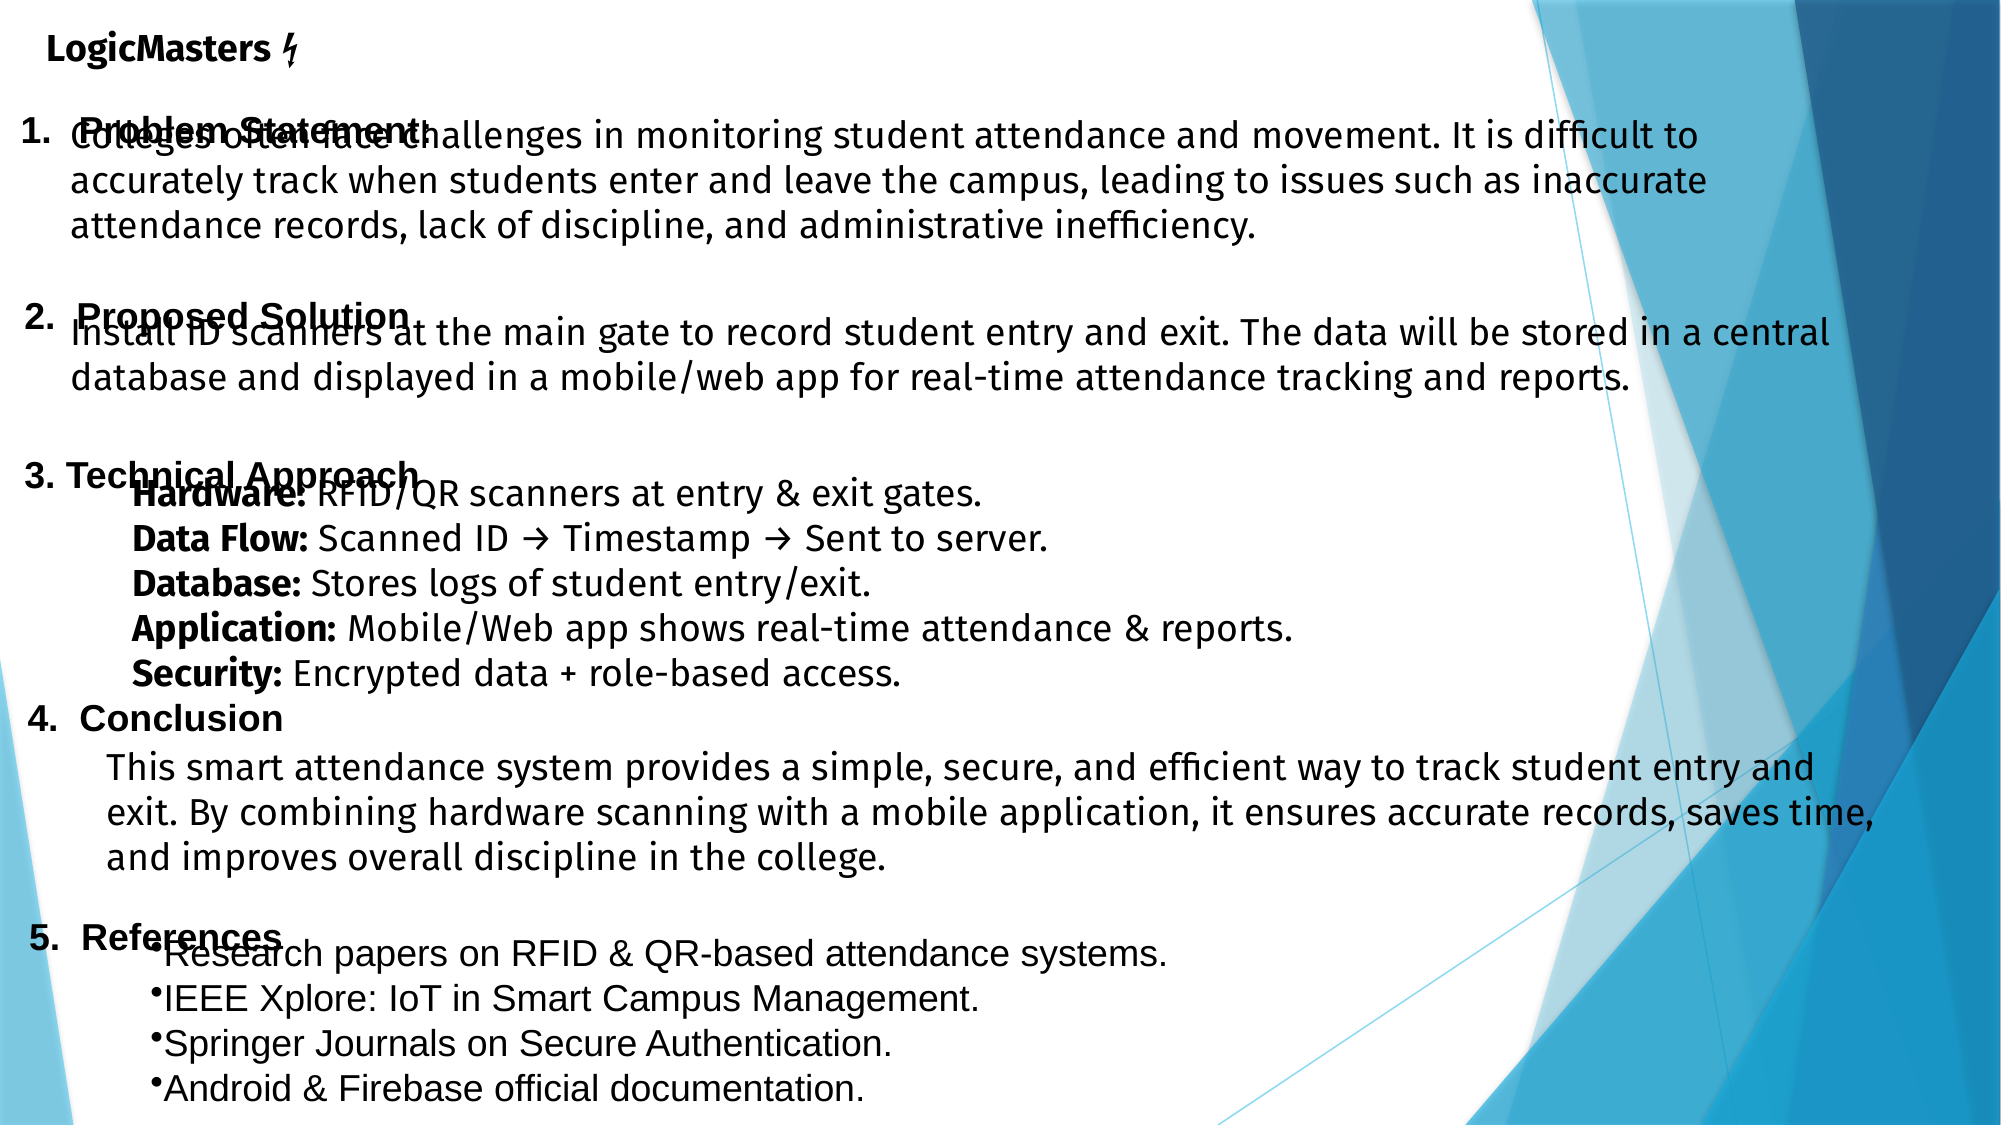

Problem Statement:
LogicMasters ⚡
Colleges often face challenges in monitoring student attendance and movement. It is difficult to accurately track when students enter and leave the campus, leading to issues such as inaccurate attendance records, lack of discipline, and administrative inefficiency.
2.  Proposed Solution
Install ID scanners at the main gate to record student entry and exit. The data will be stored in a central database and displayed in a mobile/web app for real-time attendance tracking and reports.
3. Technical Approach
Hardware: RFID/QR scanners at entry & exit gates.
Data Flow: Scanned ID → Timestamp → Sent to server.
Database: Stores logs of student entry/exit.
Application: Mobile/Web app shows real-time attendance & reports.
Security: Encrypted data + role-based access.
4.  Conclusion
This smart attendance system provides a simple, secure, and efficient way to track student entry and exit. By combining hardware scanning with a mobile application, it ensures accurate records, saves time, and improves overall discipline in the college.
5.  References
Research papers on RFID & QR-based attendance systems.
IEEE Xplore: IoT in Smart Campus Management.
Springer Journals on Secure Authentication.
Android & Firebase official documentation.